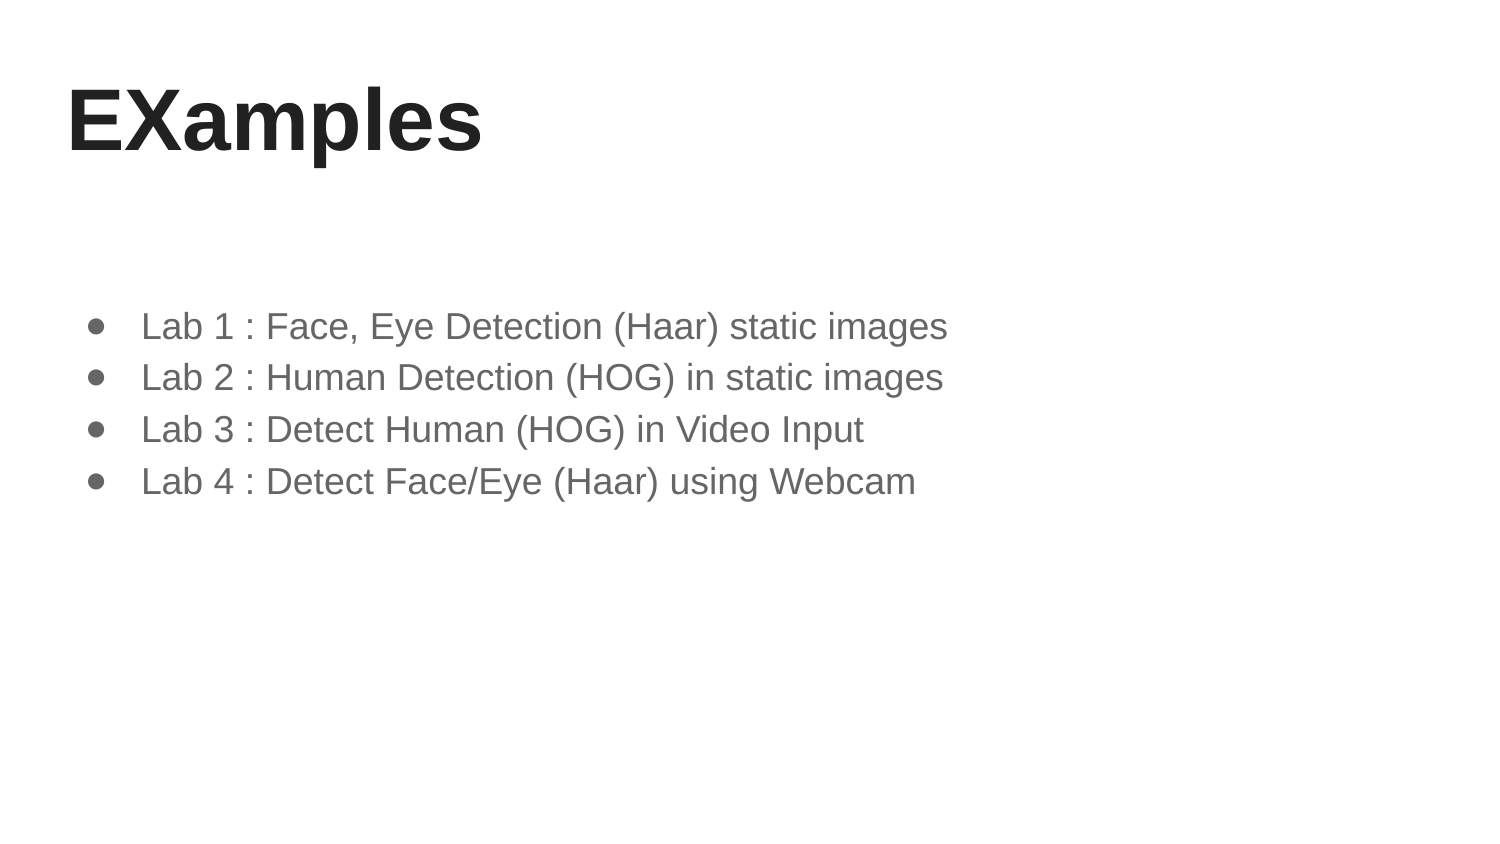

# EXamples

Lab 1 : Face, Eye Detection (Haar) static images
Lab 2 : Human Detection (HOG) in static images
Lab 3 : Detect Human (HOG) in Video Input
Lab 4 : Detect Face/Eye (Haar) using Webcam